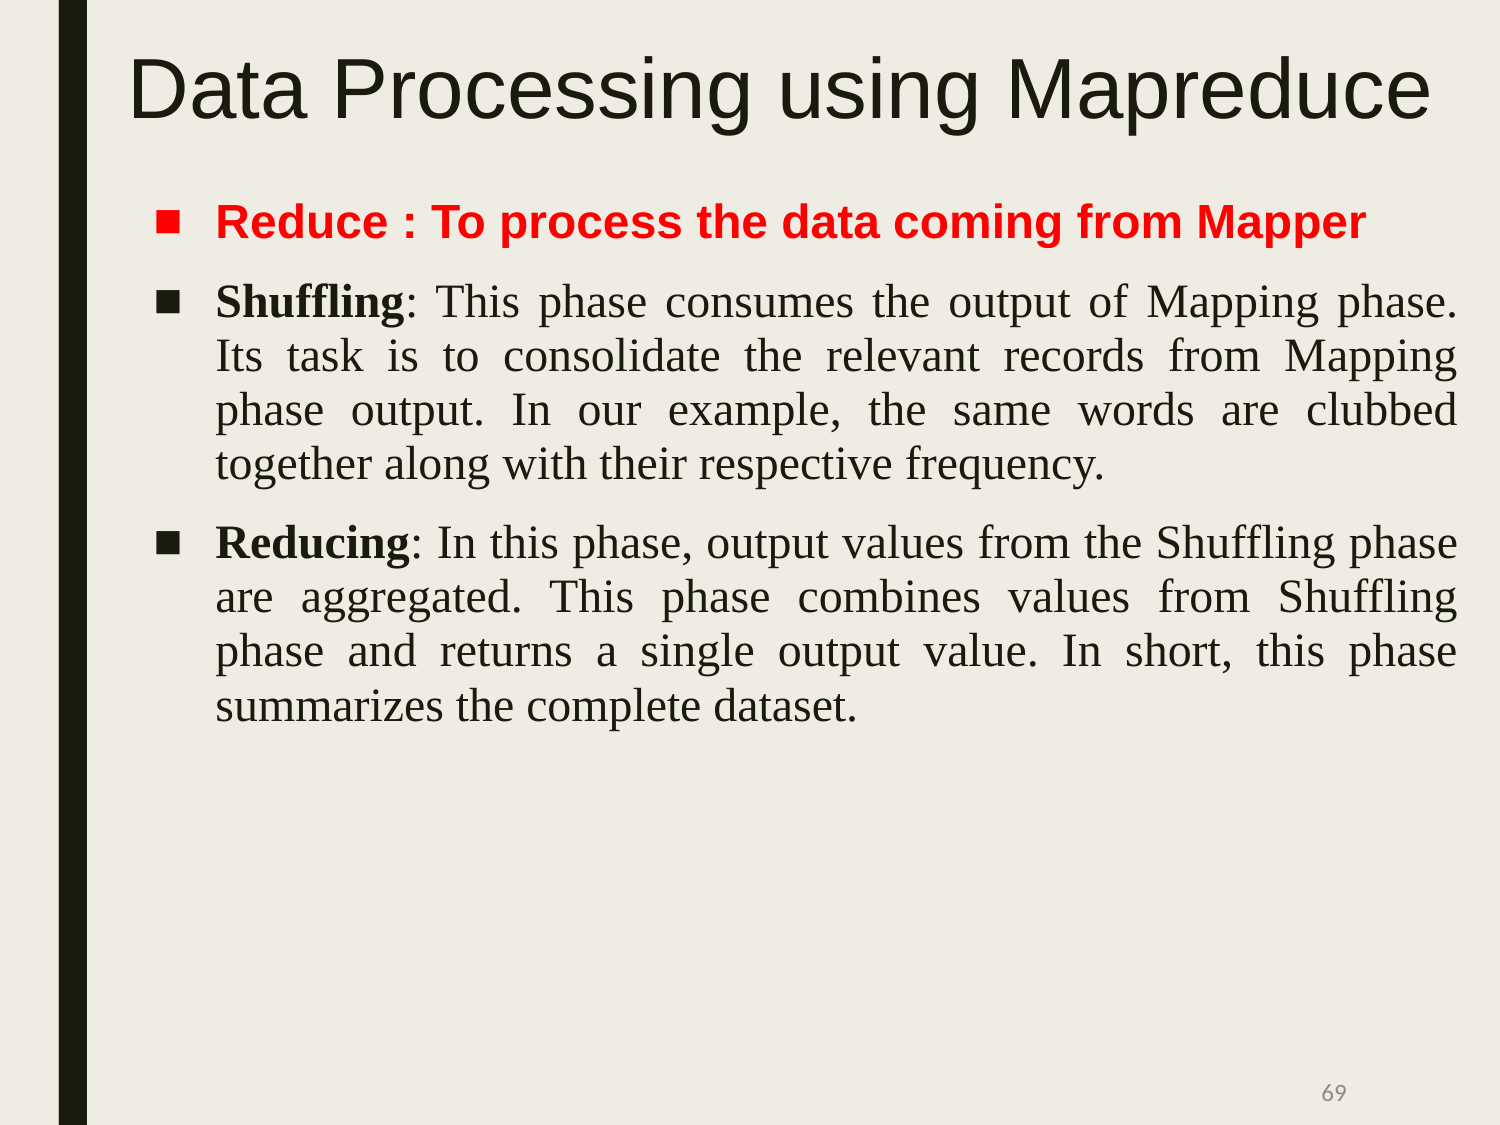

# Data Processing using Mapreduce
Reduce : To process the data coming from Mapper
Shuffling: This phase consumes the output of Mapping phase. Its task is to consolidate the relevant records from Mapping phase output. In our example, the same words are clubbed together along with their respective frequency.
Reducing: In this phase, output values from the Shuffling phase are aggregated. This phase combines values from Shuffling phase and returns a single output value. In short, this phase summarizes the complete dataset.

69